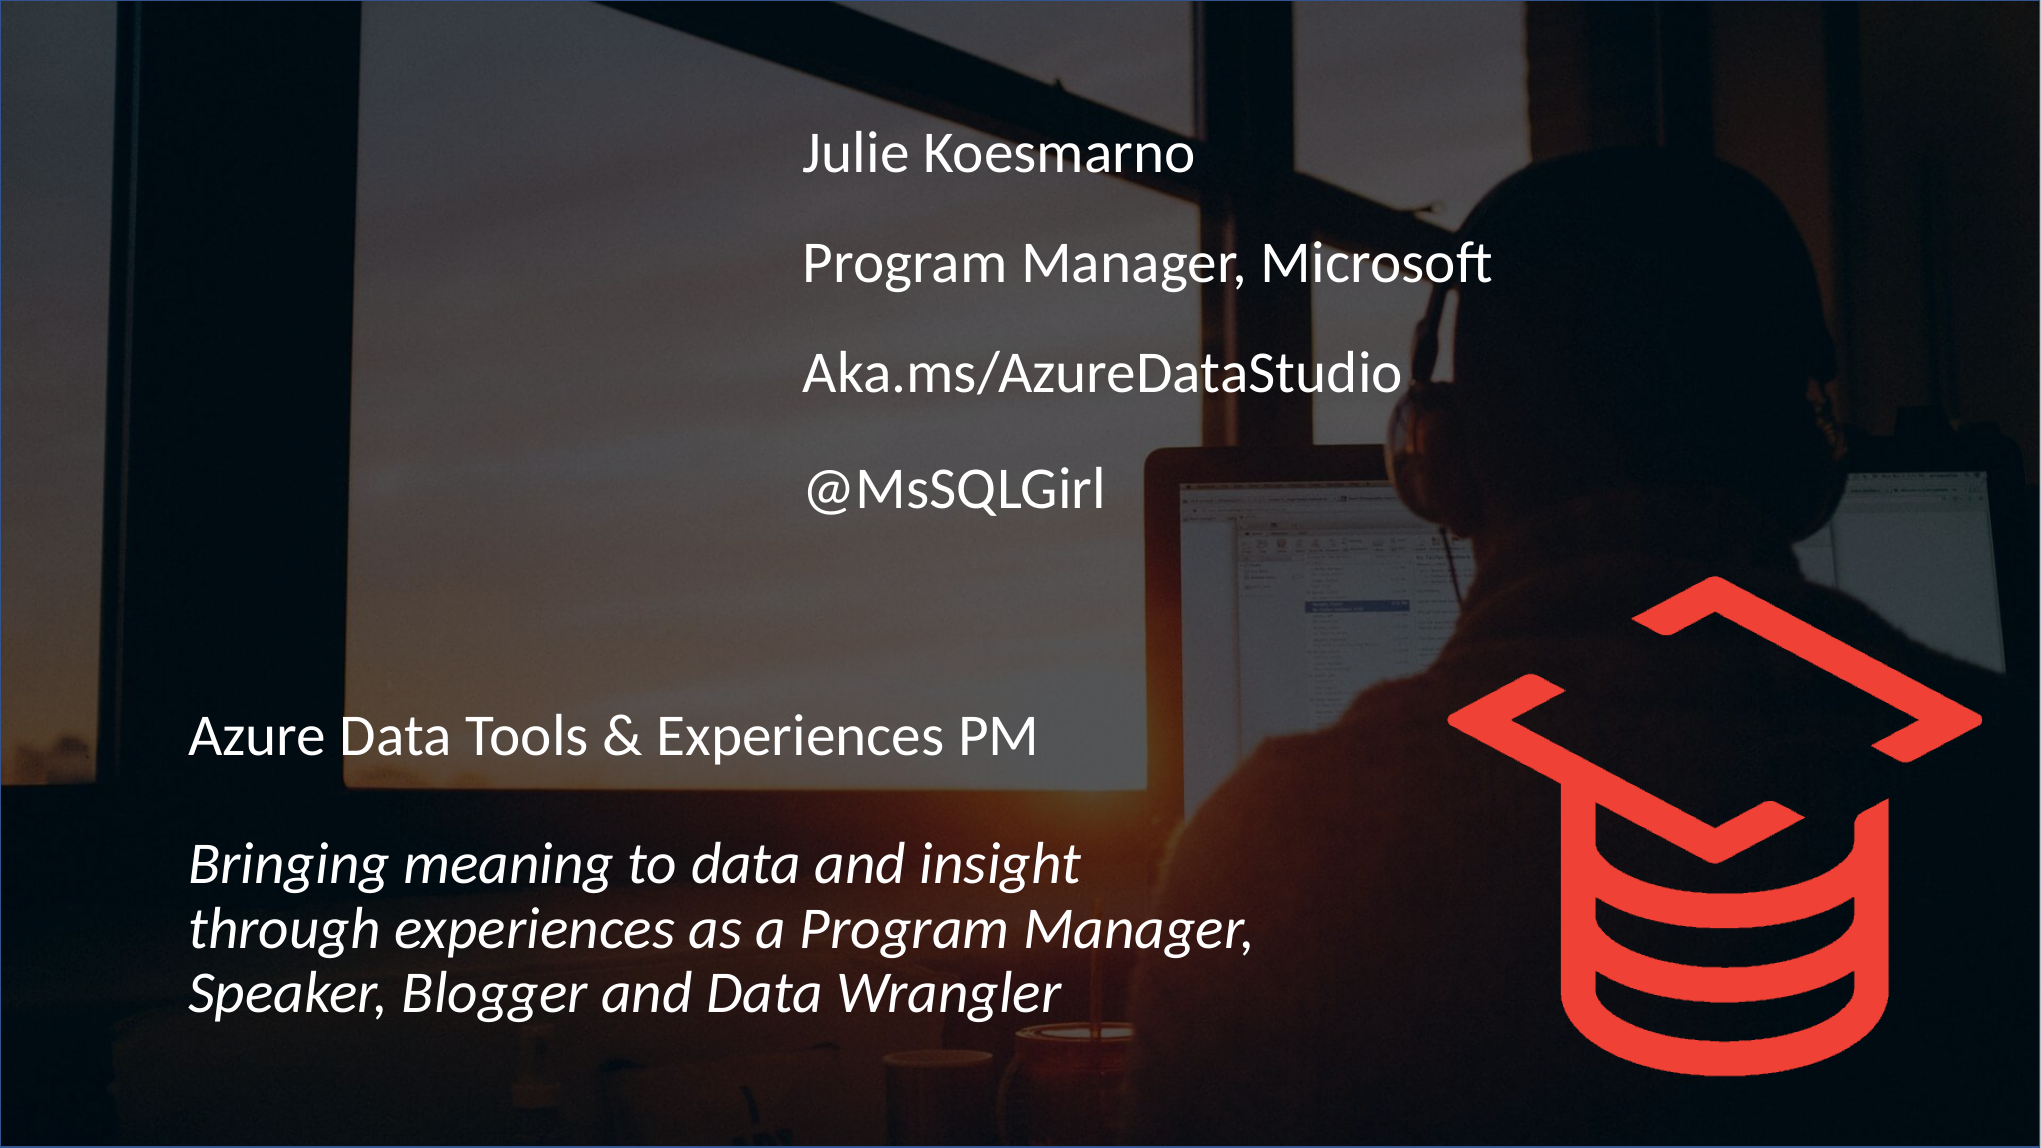

Julie Koesmarno
Program Manager, Microsoft
Aka.ms/AzureDataStudio
@MsSQLGirl
Azure Data Tools & Experiences PM
Bringing meaning to data and insight through experiences as a Program Manager, Speaker, Blogger and Data Wrangler